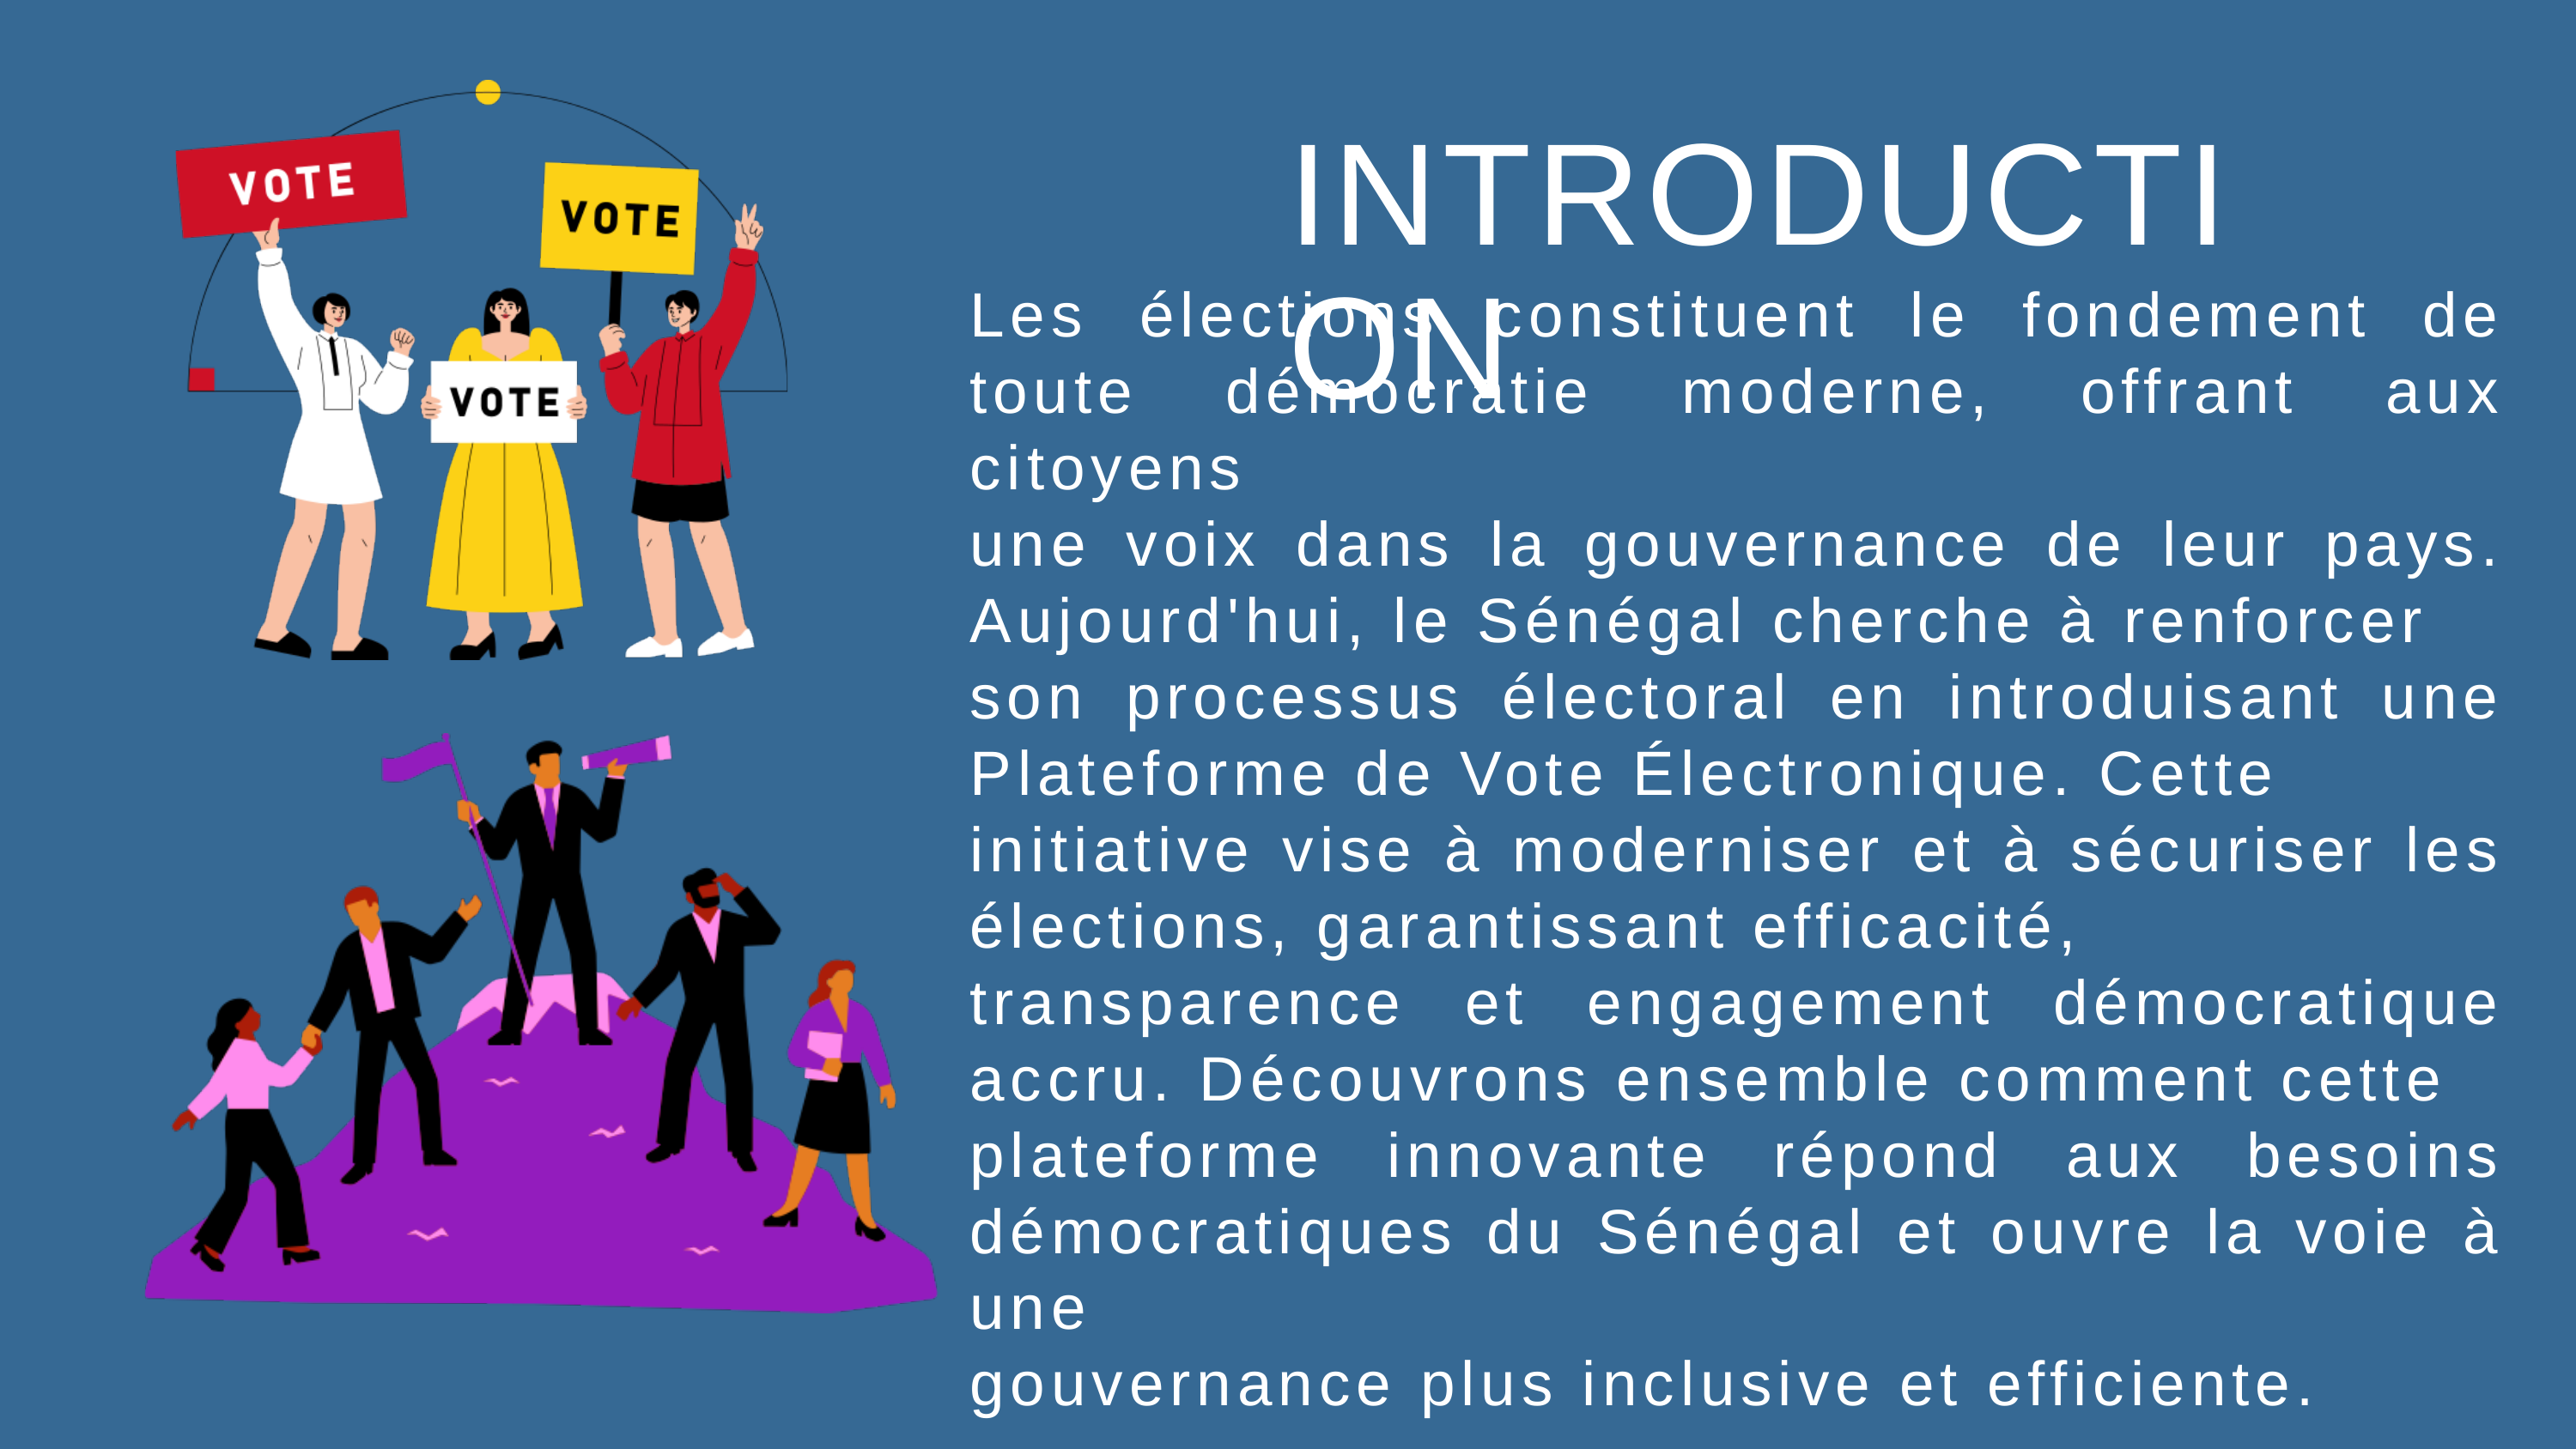

INTRODUCTION
Les élections constituent le fondement de toute démocratie moderne, offrant aux citoyens
une voix dans la gouvernance de leur pays. Aujourd'hui, le Sénégal cherche à renforcer
son processus électoral en introduisant une Plateforme de Vote Électronique. Cette
initiative vise à moderniser et à sécuriser les élections, garantissant efficacité,
transparence et engagement démocratique accru. Découvrons ensemble comment cette
plateforme innovante répond aux besoins démocratiques du Sénégal et ouvre la voie à une
gouvernance plus inclusive et efficiente.